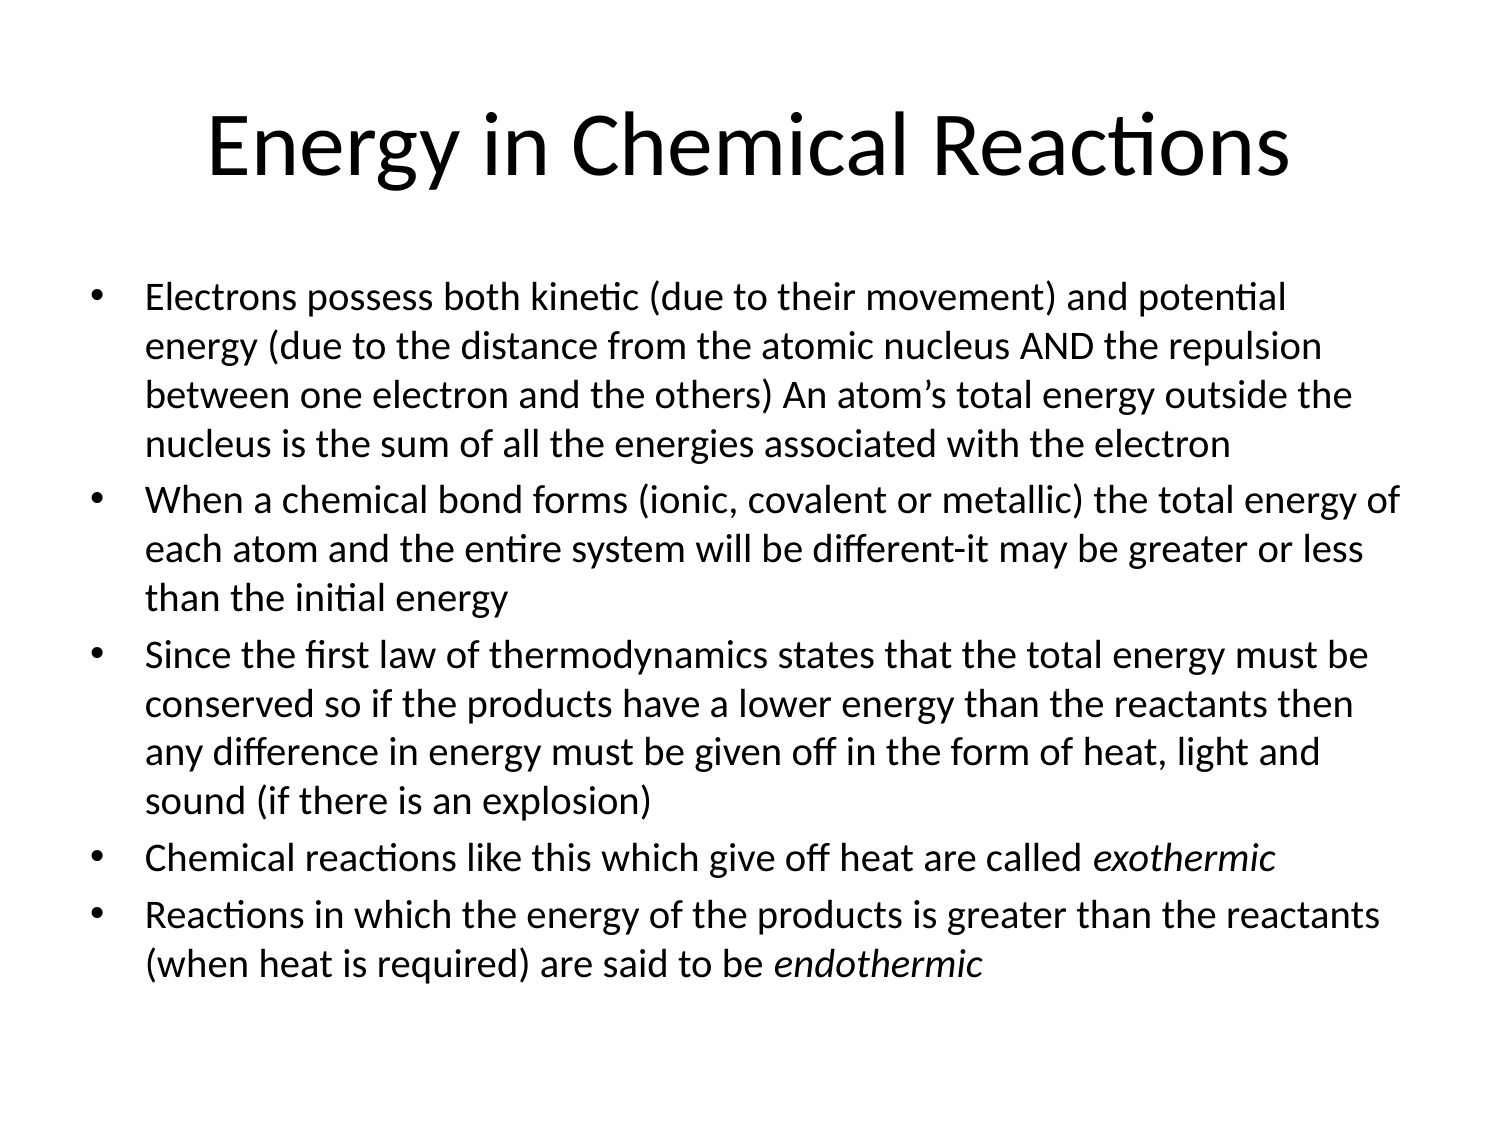

# Energy in Chemical Reactions
Electrons possess both kinetic (due to their movement) and potential energy (due to the distance from the atomic nucleus AND the repulsion between one electron and the others) An atom’s total energy outside the nucleus is the sum of all the energies associated with the electron
When a chemical bond forms (ionic, covalent or metallic) the total energy of each atom and the entire system will be different-it may be greater or less than the initial energy
Since the first law of thermodynamics states that the total energy must be conserved so if the products have a lower energy than the reactants then any difference in energy must be given off in the form of heat, light and sound (if there is an explosion)
Chemical reactions like this which give off heat are called exothermic
Reactions in which the energy of the products is greater than the reactants (when heat is required) are said to be endothermic